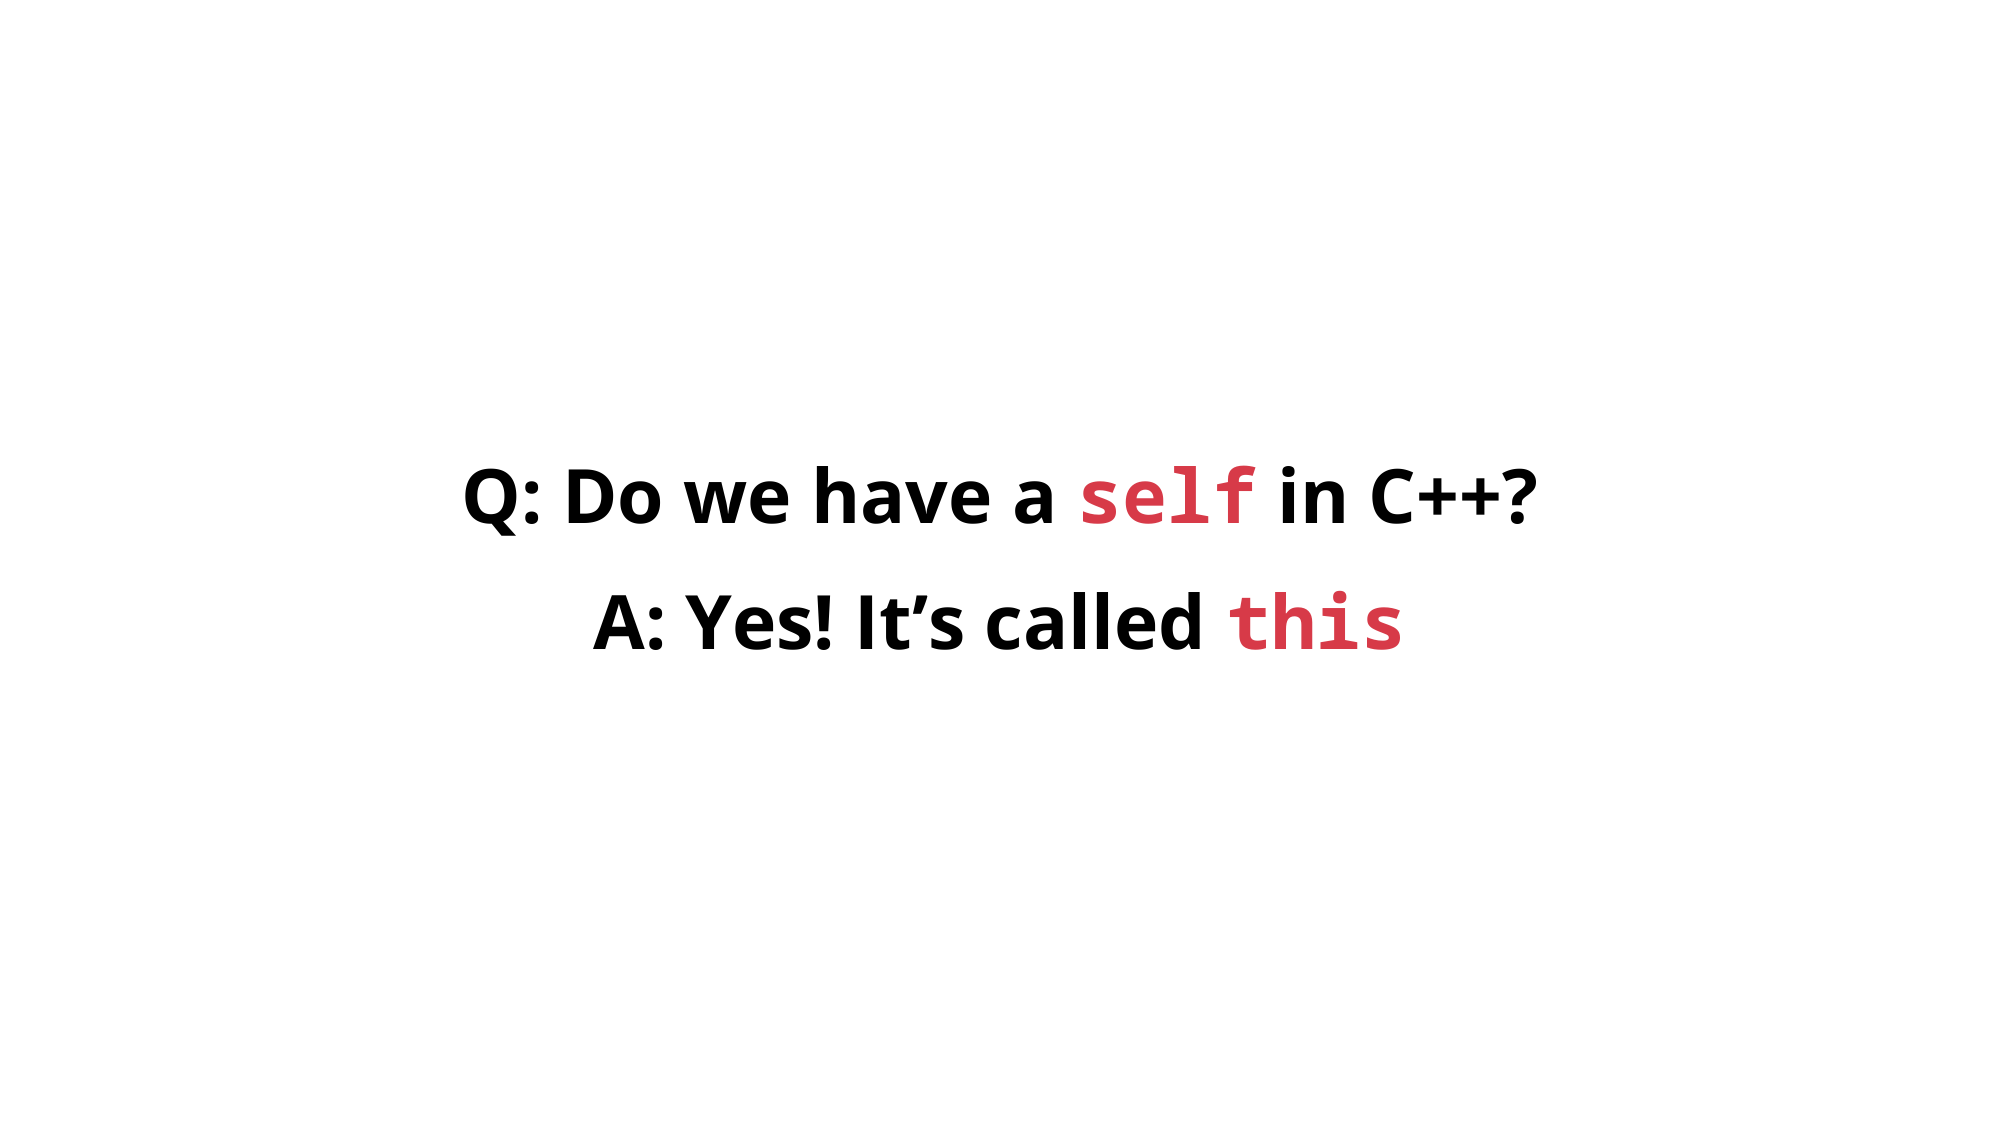

# Q: Do we have a self in C++?
A: Yes! It’s called this